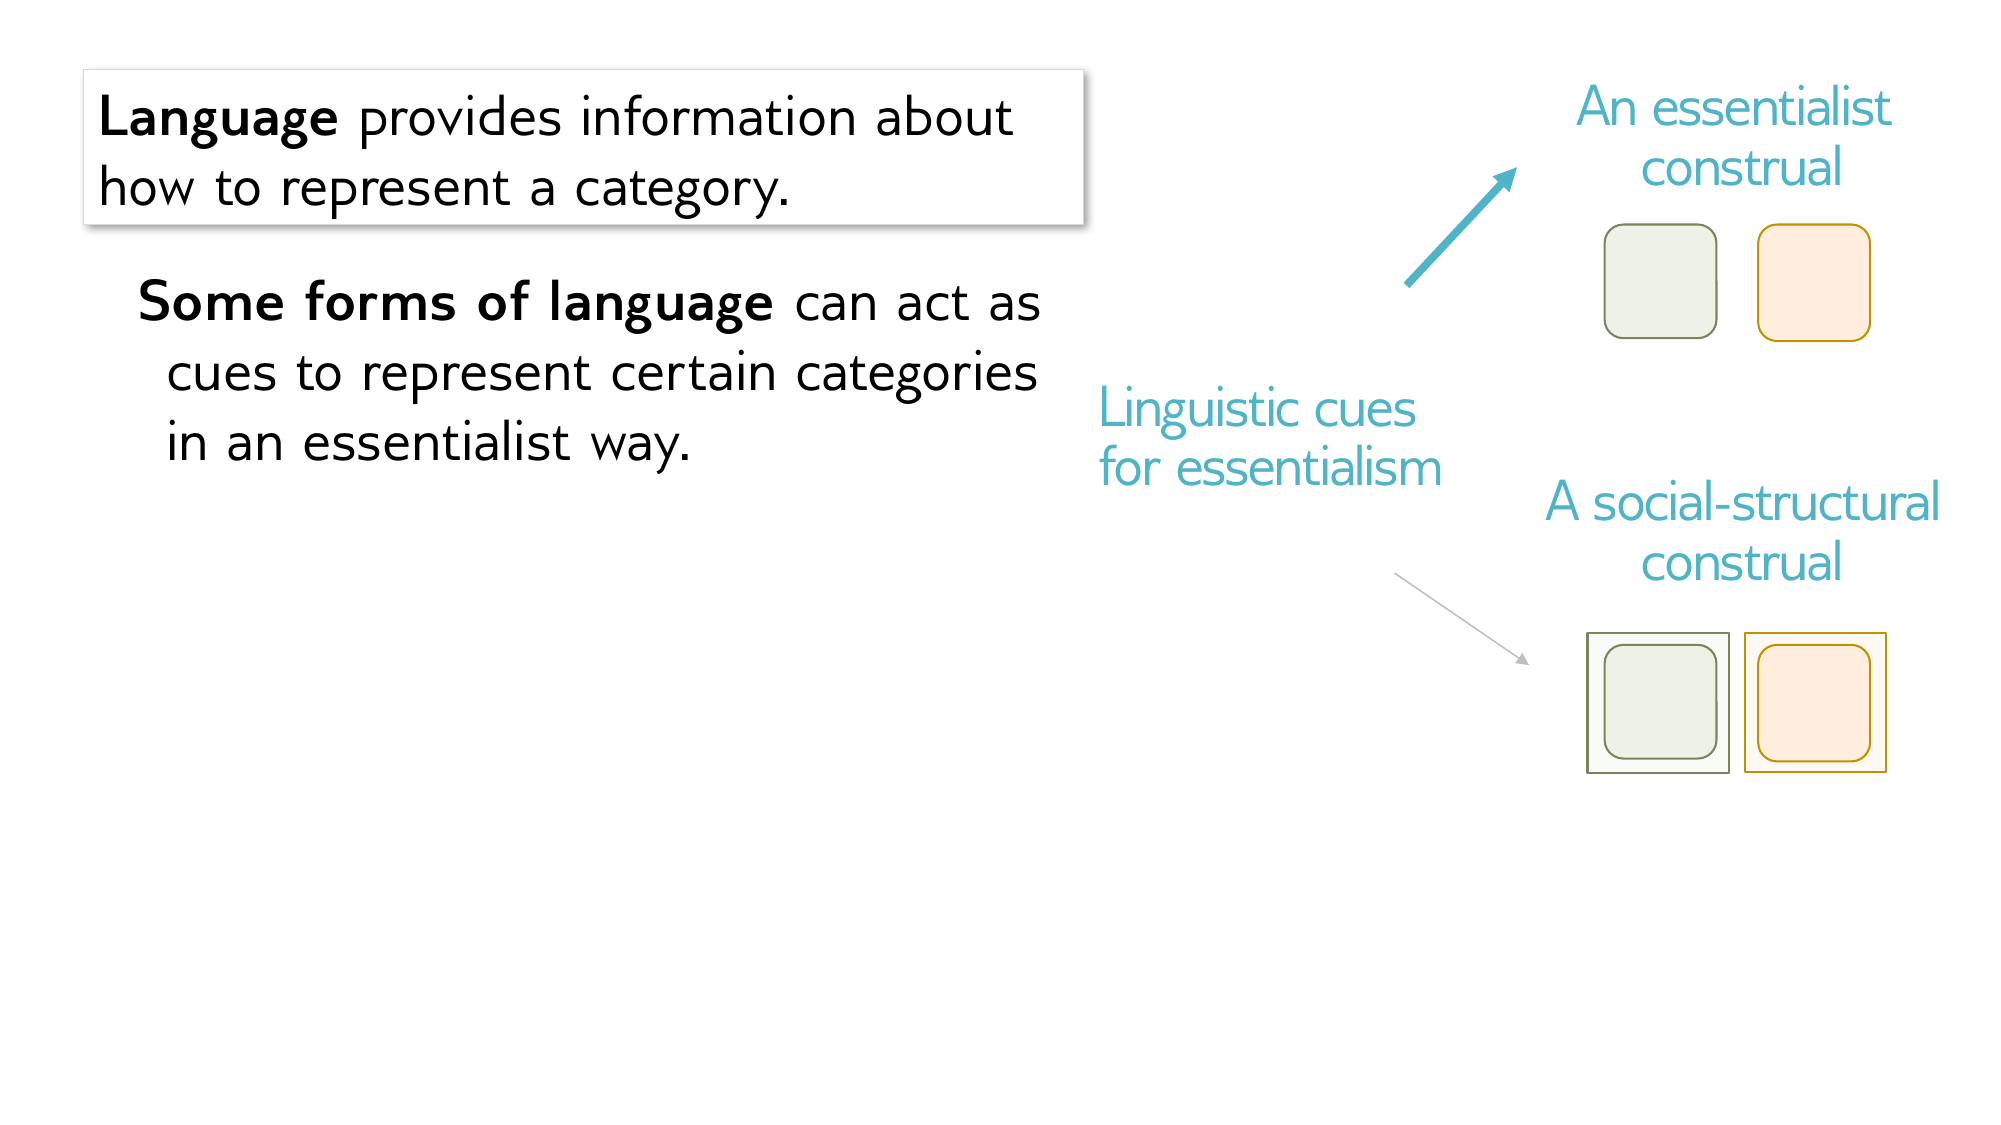

An essentialist
construal
Language provides information about how to represent a category.

Some forms of language can act as cues to represent certain categories in an essentialist way.
Linguistic cues
for essentialism
A social-structural construal